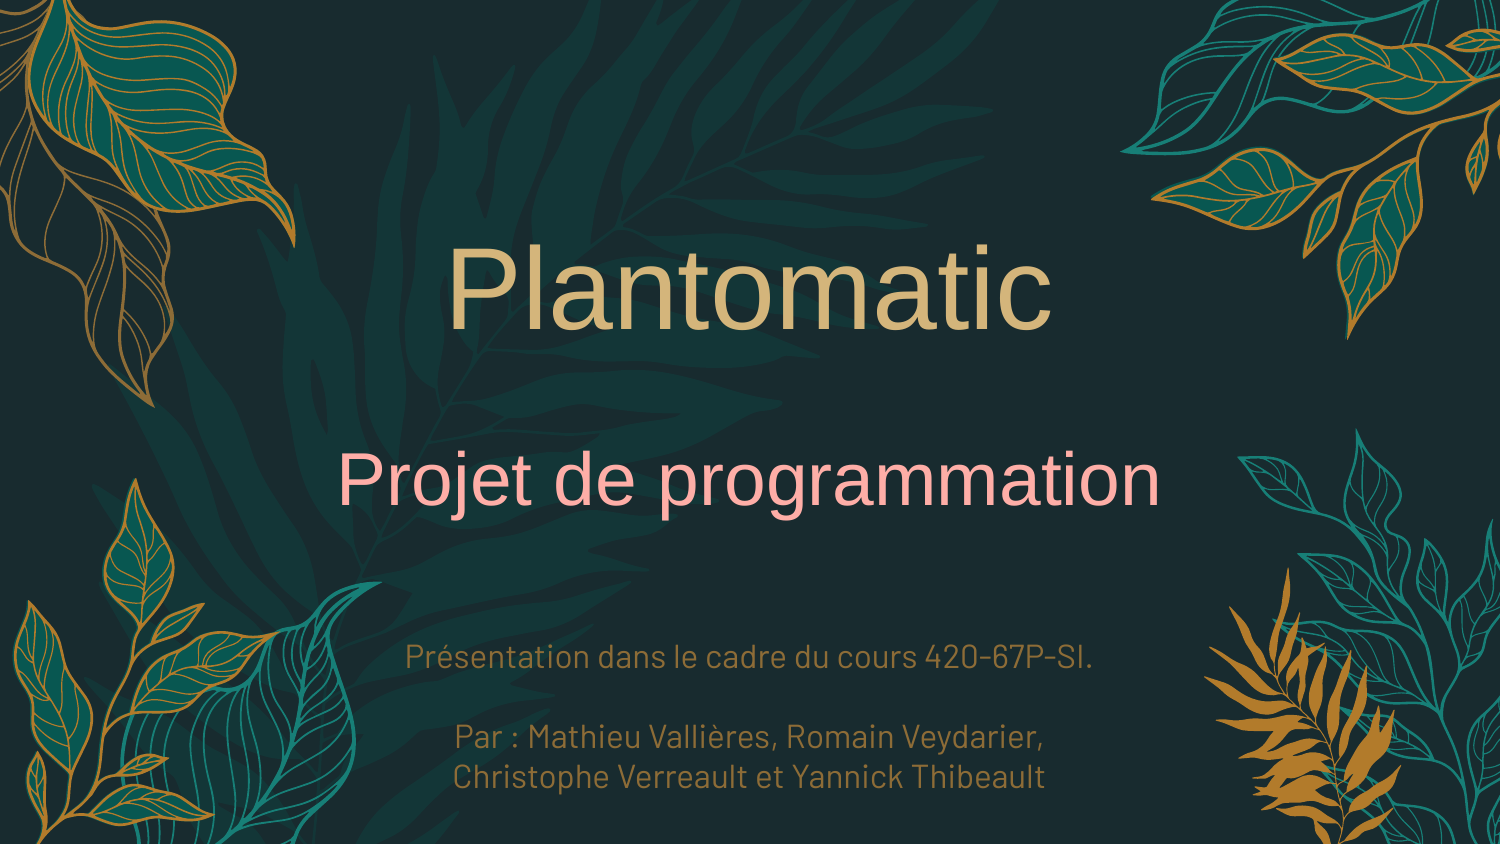

# Plantomatic
Projet de programmation
Présentation dans le cadre du cours 420-67P-SI.

Par : Mathieu Vallières, Romain Veydarier, Christophe Verreault et Yannick Thibeault